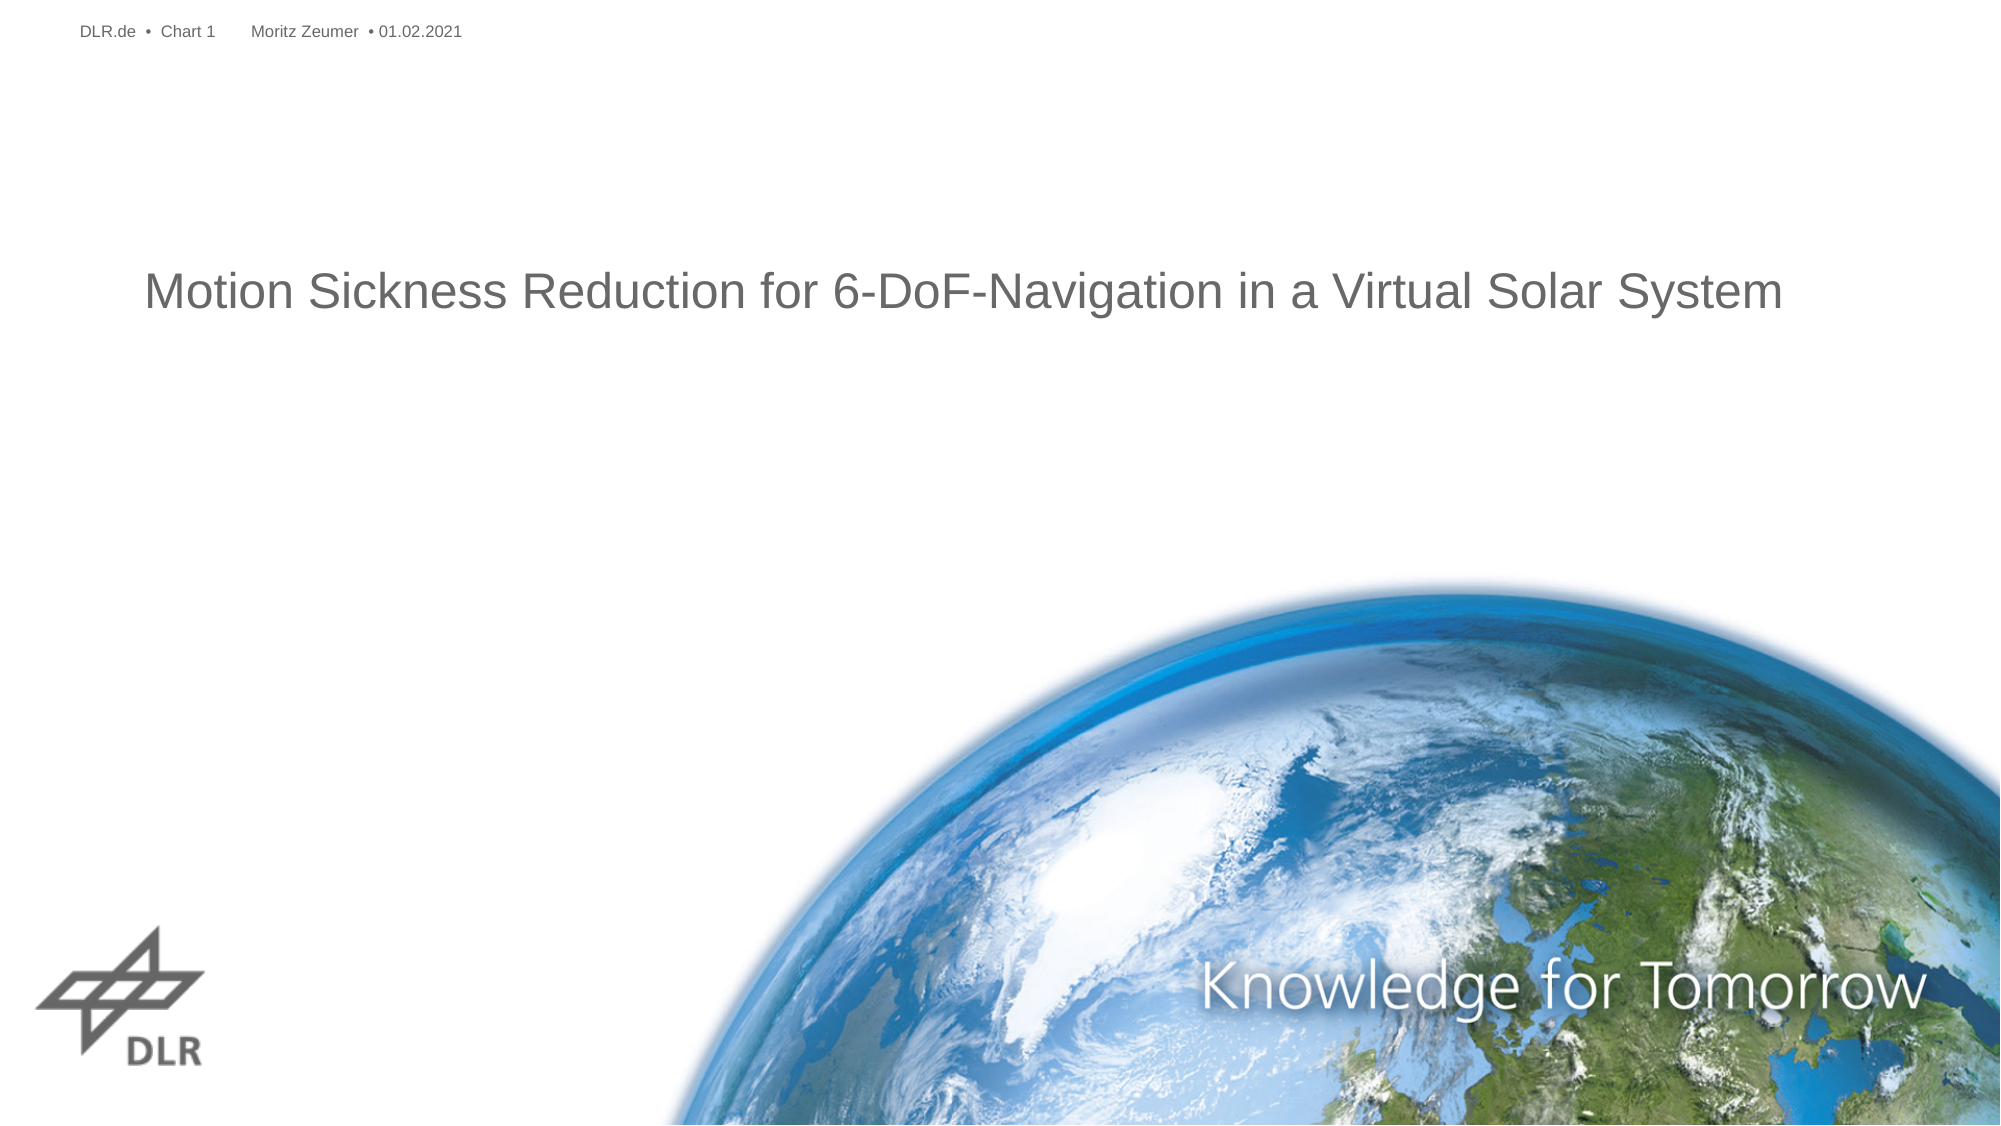

DLR.de  •  Chart 1
Moritz Zeumer  • 01.02.2021
# Motion Sickness Reduction for 6-DoF-Navigation in a Virtual Solar System